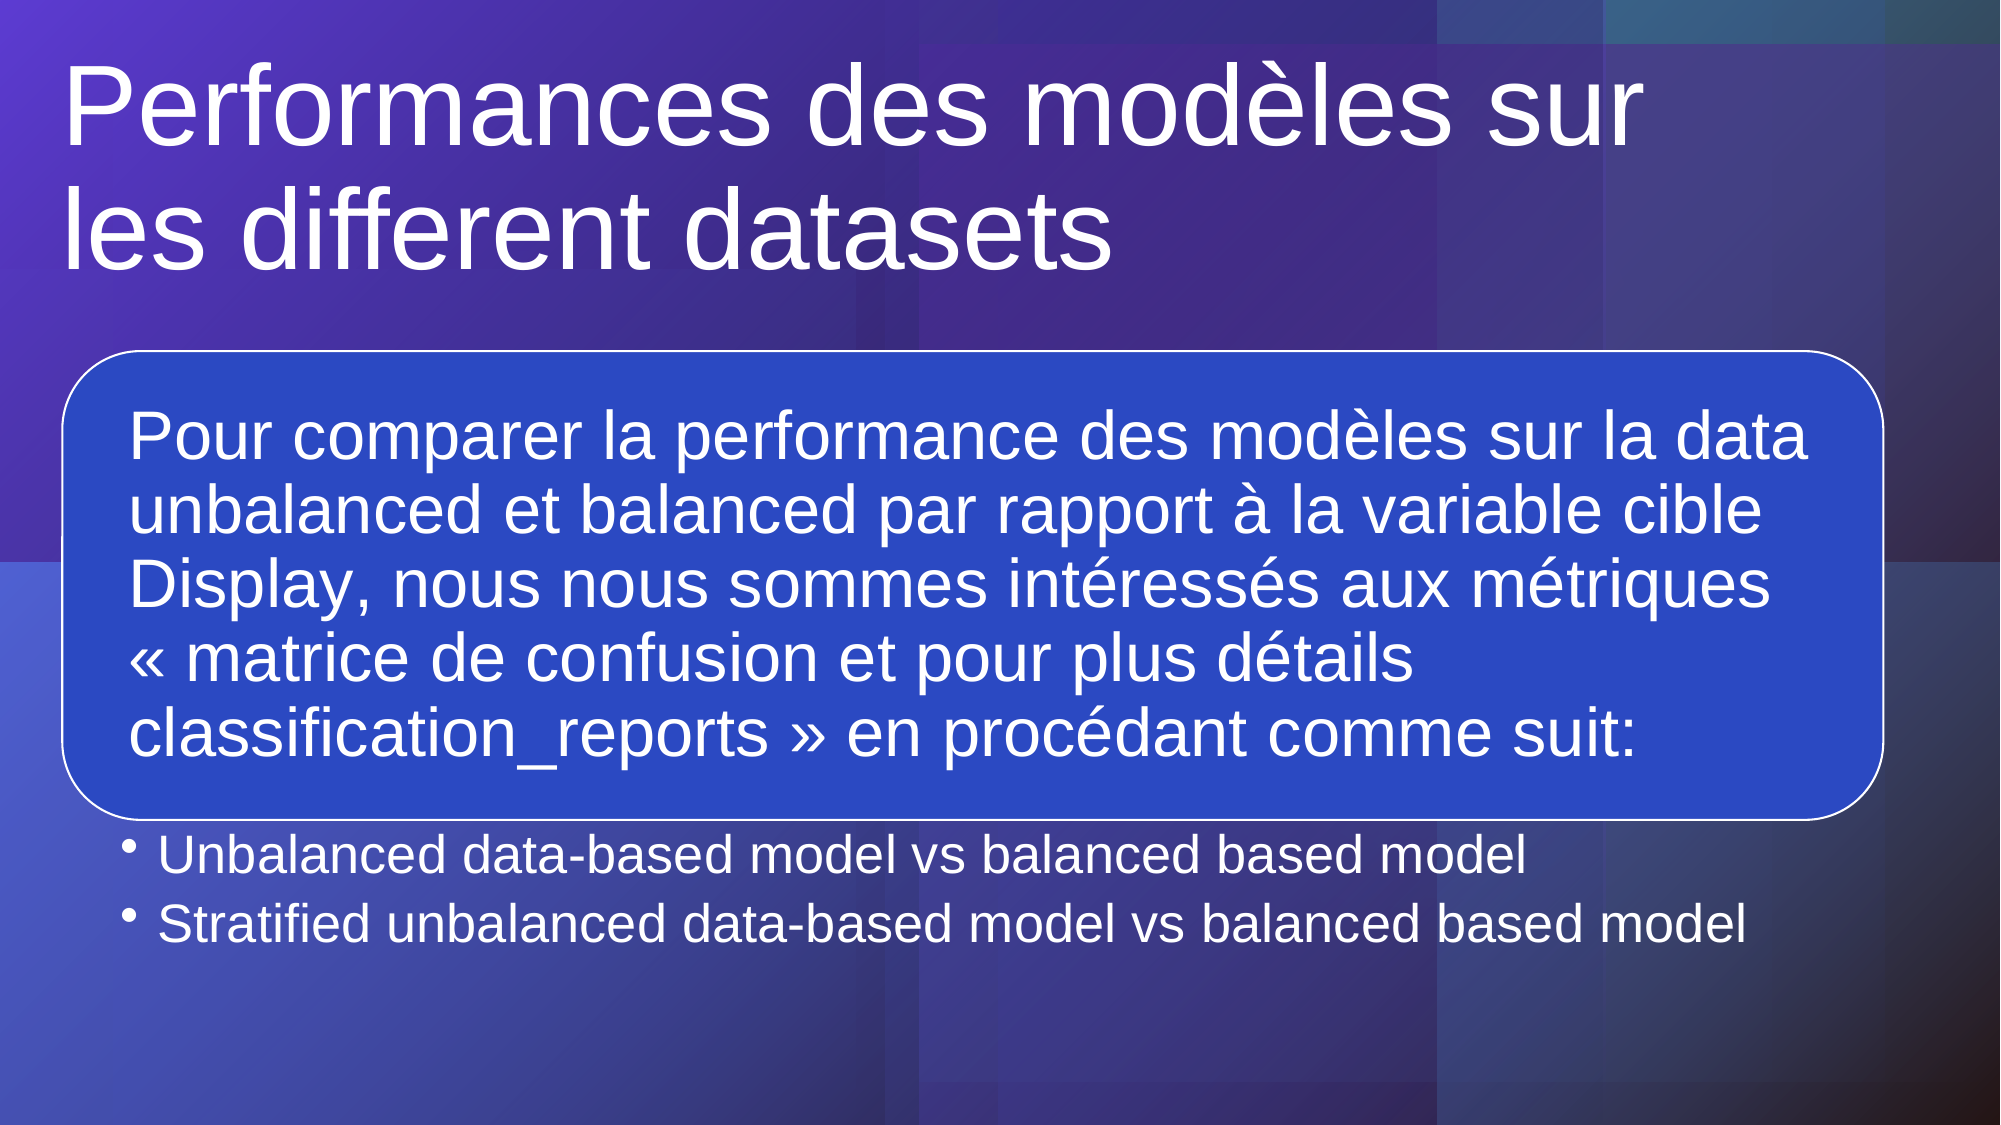

# Performances des modèles sur les different datasets

Pour comparer la performance des modèles sur la data unbalanced et balanced par rapport à la variable cible Display, nous nous sommes intéressés aux métriques « matrice de confusion et pour plus détails classification_reports » en procédant comme suit:
Unbalanced data-based model vs balanced based model
Stratified unbalanced data-based model vs balanced based model